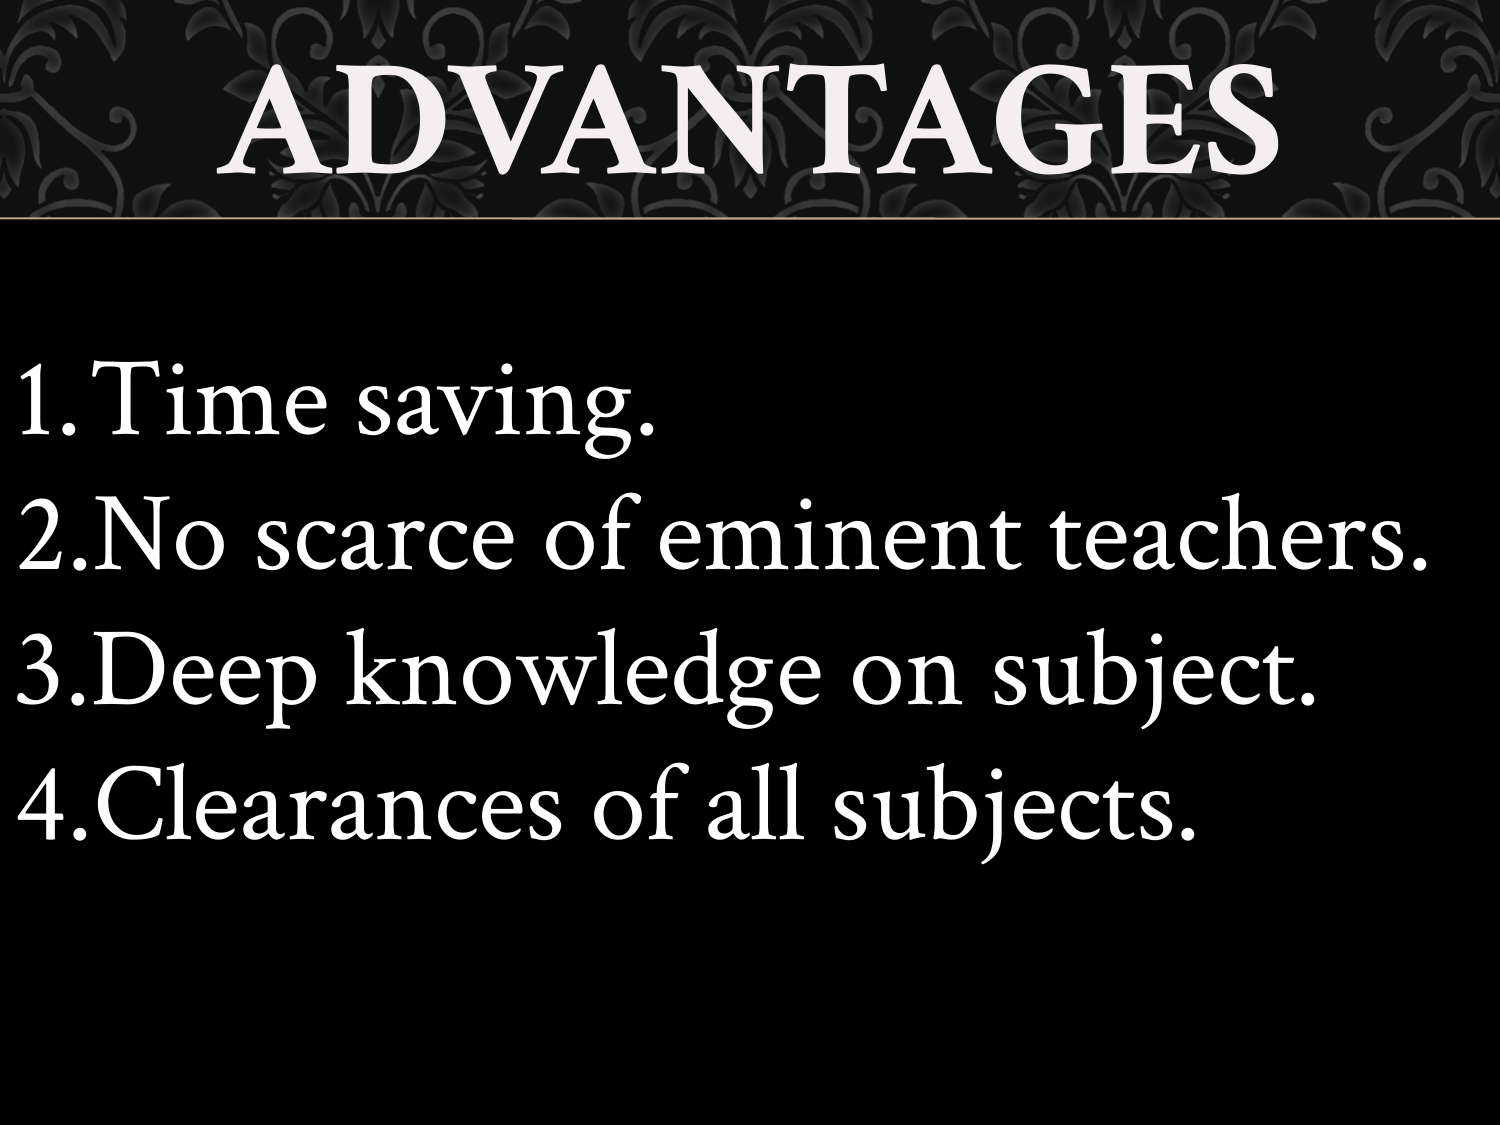

ADVANTAGES
Time saving.
No scarce of eminent teachers.
Deep knowledge on subject.
Clearances of all subjects.